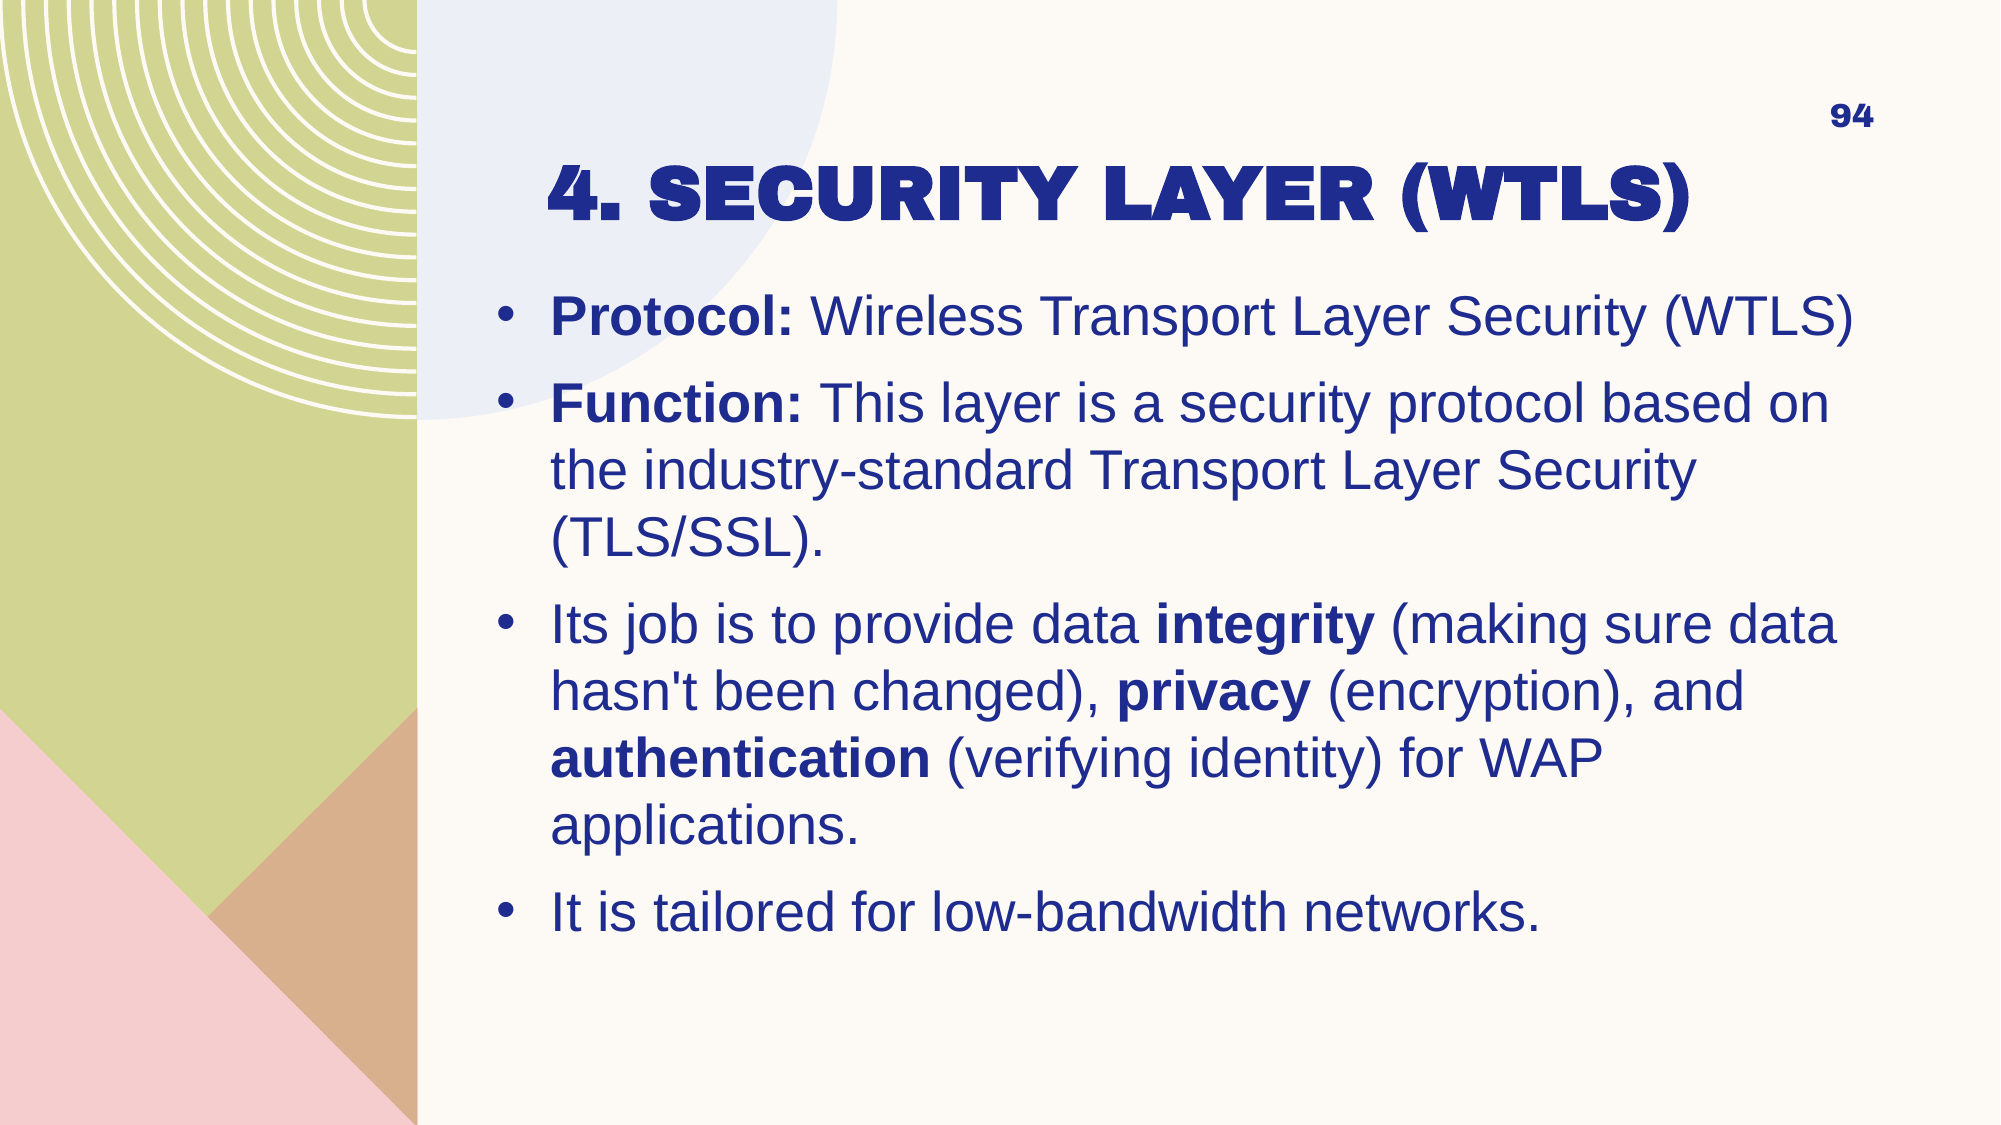

# 4. Security Layer (WTLS)
94
Protocol: Wireless Transport Layer Security (WTLS)
Function: This layer is a security protocol based on the industry-standard Transport Layer Security (TLS/SSL).
Its job is to provide data integrity (making sure data hasn't been changed), privacy (encryption), and authentication (verifying identity) for WAP applications.
It is tailored for low-bandwidth networks.